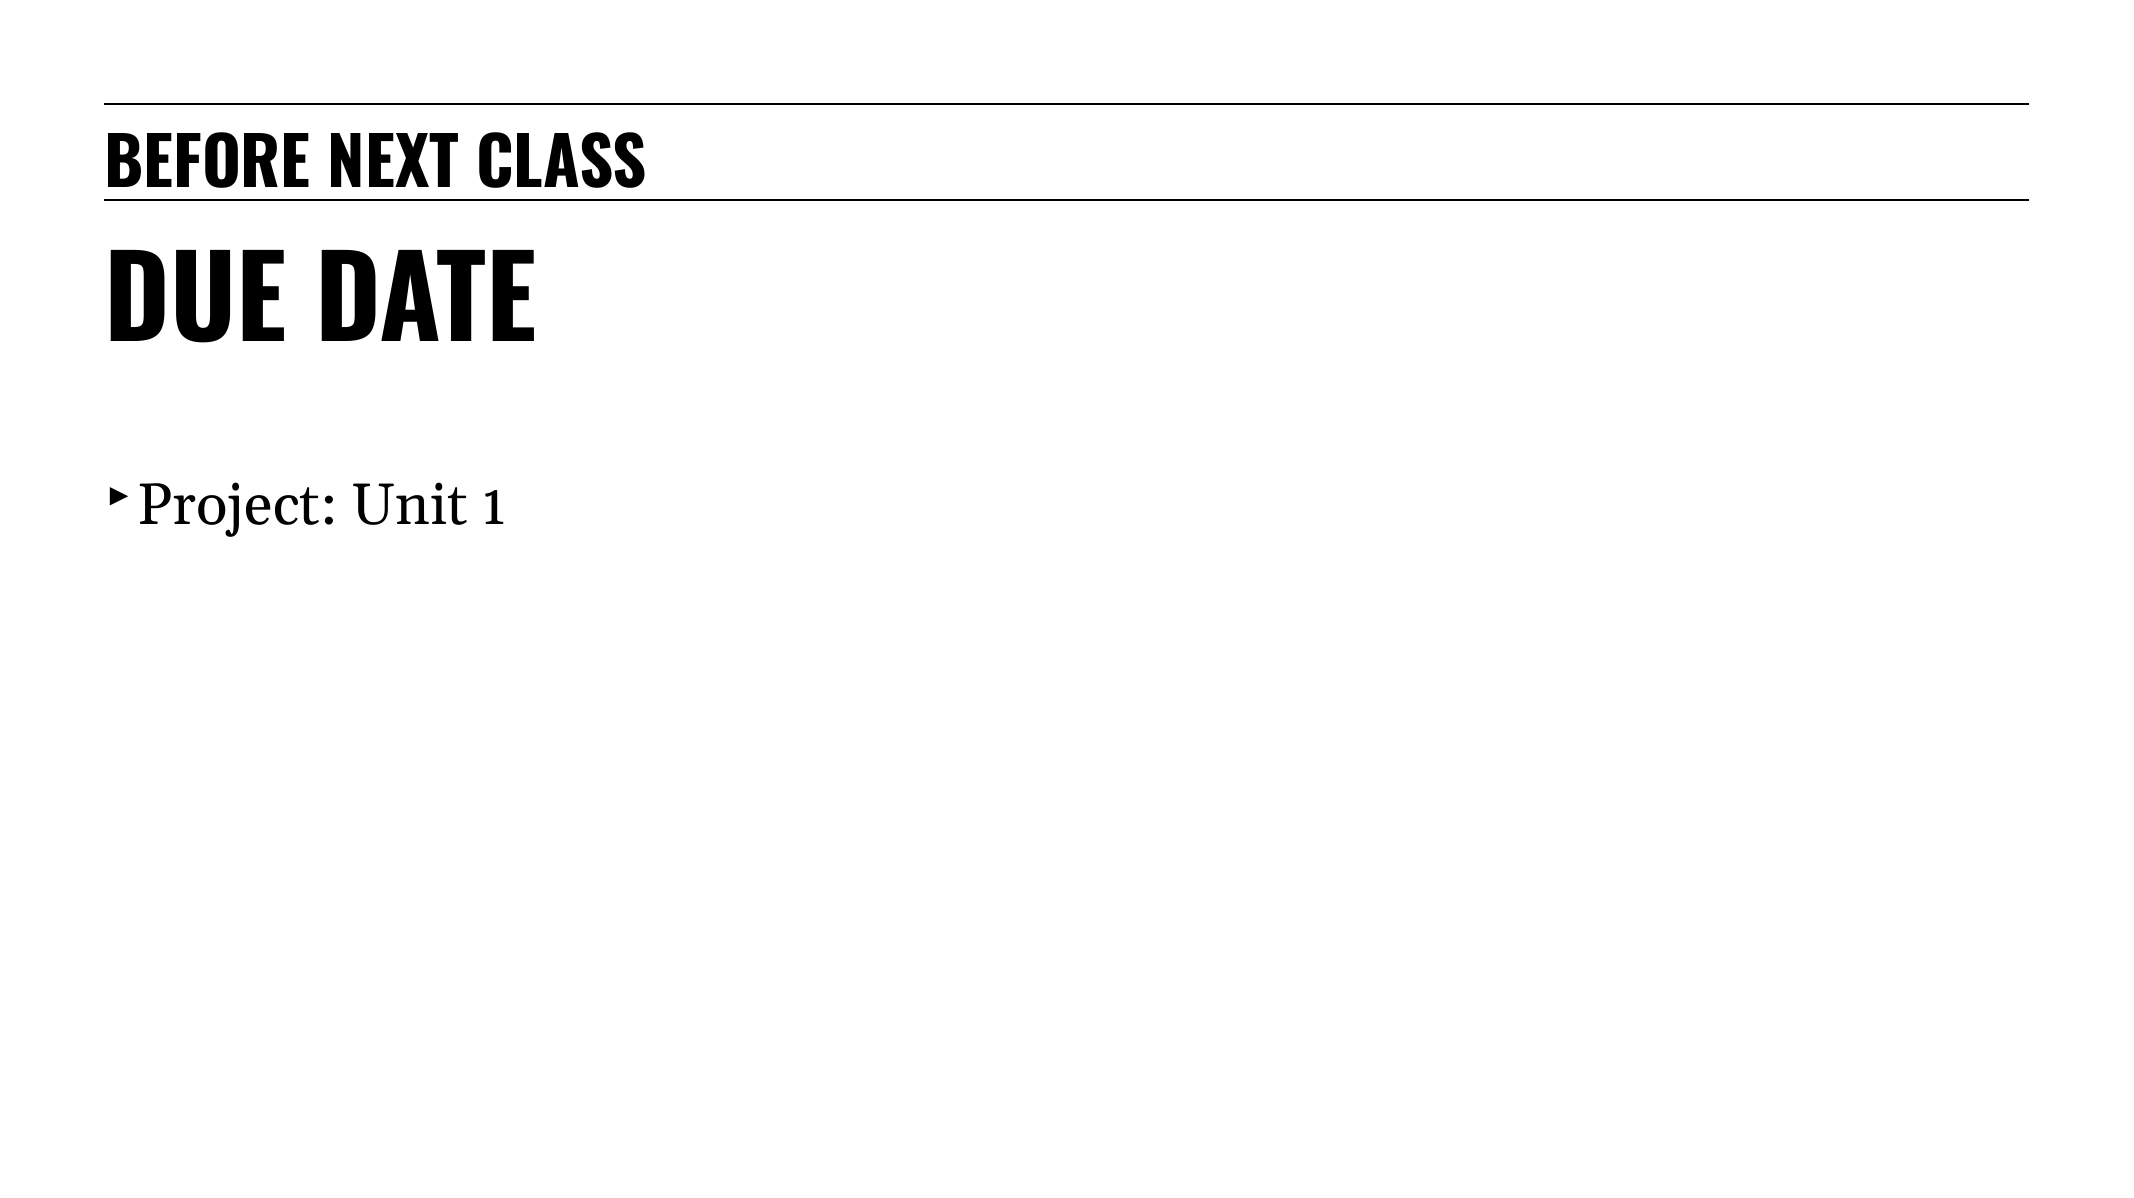

BEFORE NEXT CLASS
# DUE DATE

Project: Unit 1